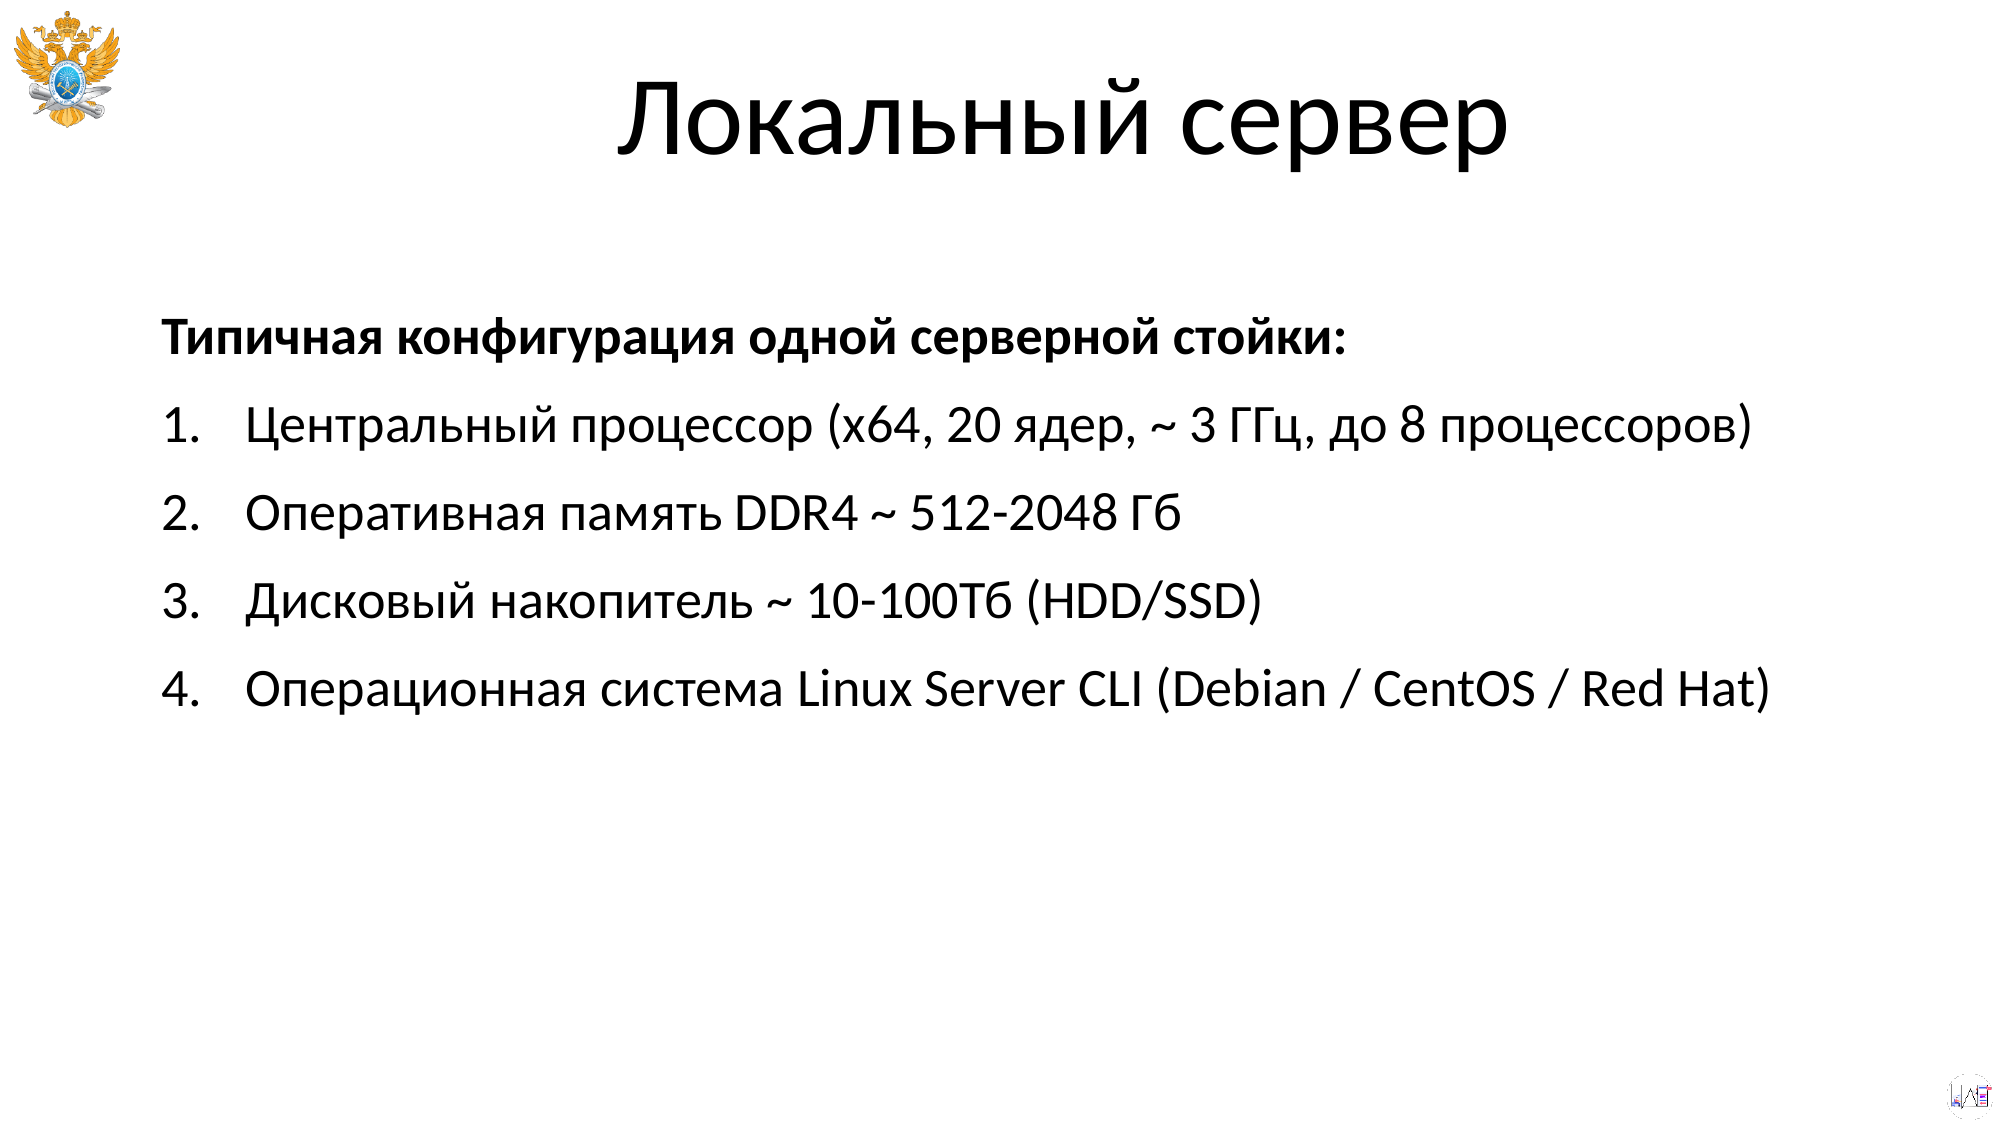

Локальный сервер
Типичная конфигурация одной серверной стойки:
Центральный процессор (x64, 20 ядер, ~ 3 ГГц, до 8 процессоров)
Оперативная память DDR4 ~ 512-2048 Гб
Дисковый накопитель ~ 10-100Тб (HDD/SSD)
Операционная система Linux Server CLI (Debian / CentOS / Red Hat)